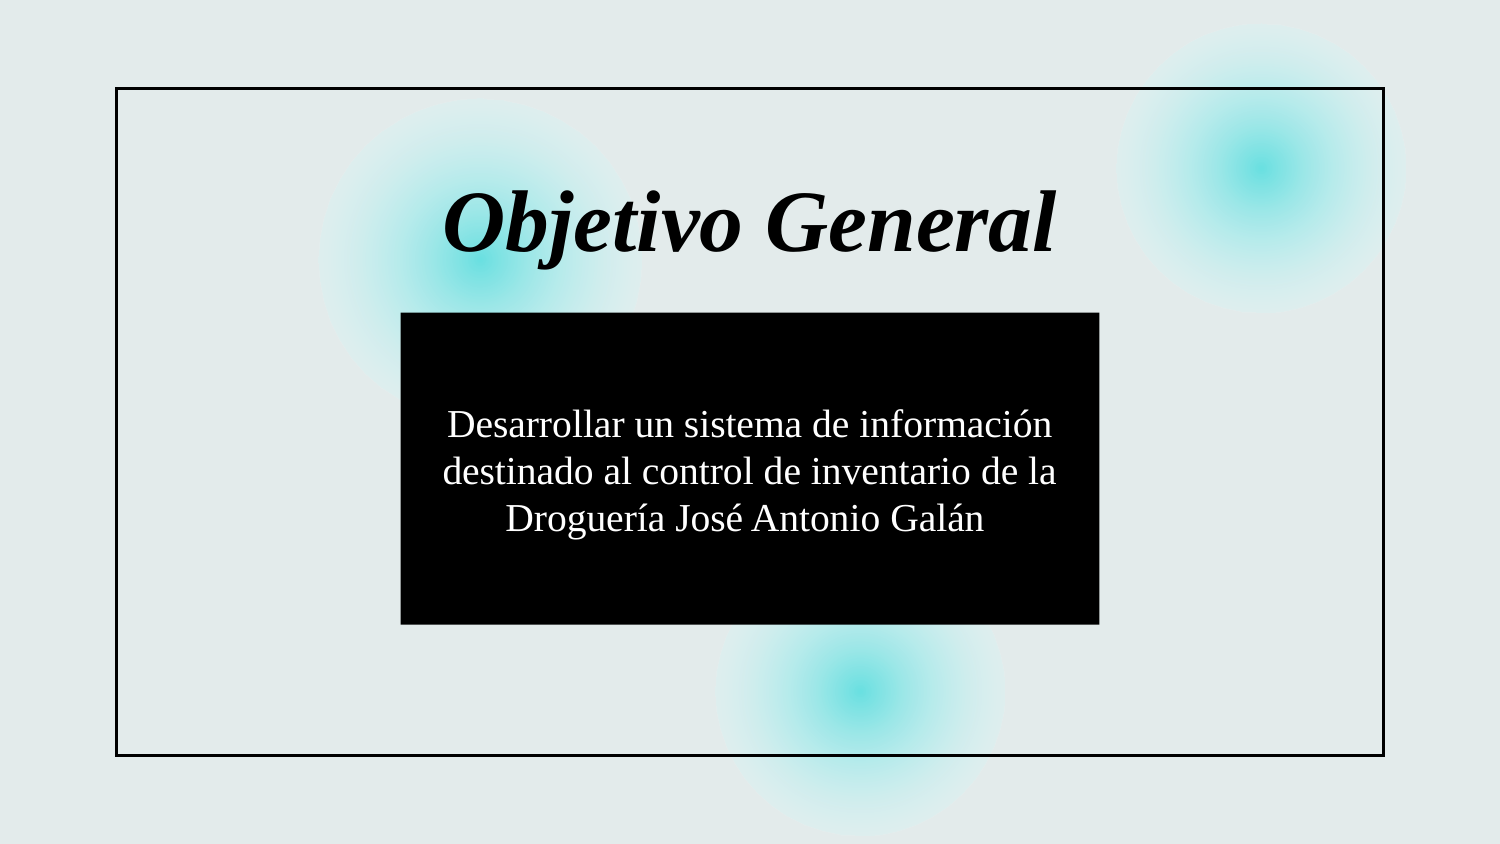

# Objetivo General
Desarrollar un sistema de información destinado al control de inventario de la Droguería José Antonio Galán